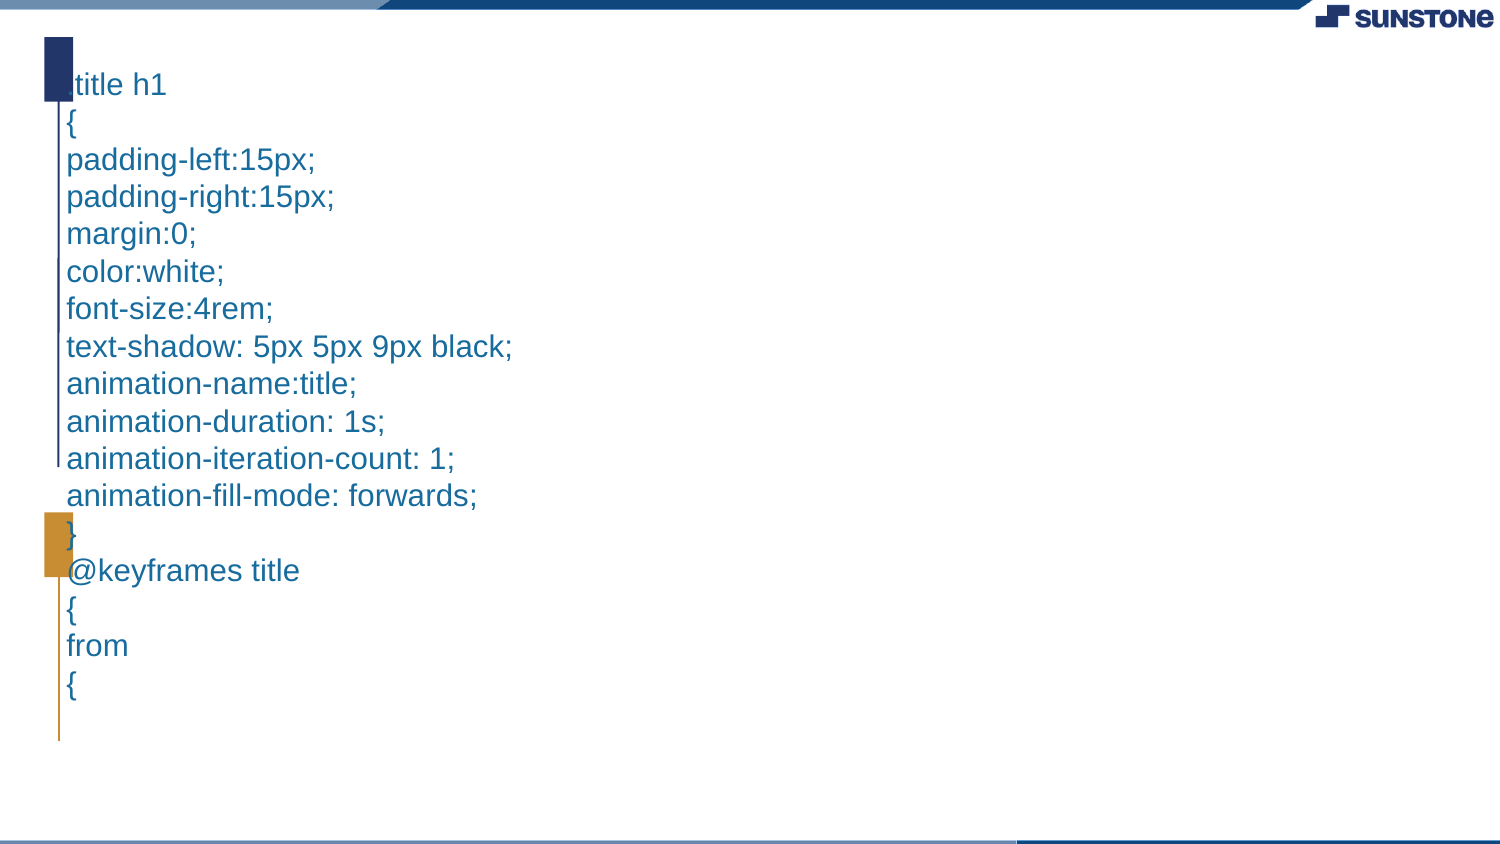

.title h1
{
padding-left:15px;
padding-right:15px;
margin:0;
color:white;
font-size:4rem;
text-shadow: 5px 5px 9px black;
animation-name:title;
animation-duration: 1s;
animation-iteration-count: 1;
animation-fill-mode: forwards;
}
@keyframes title
{
from
{